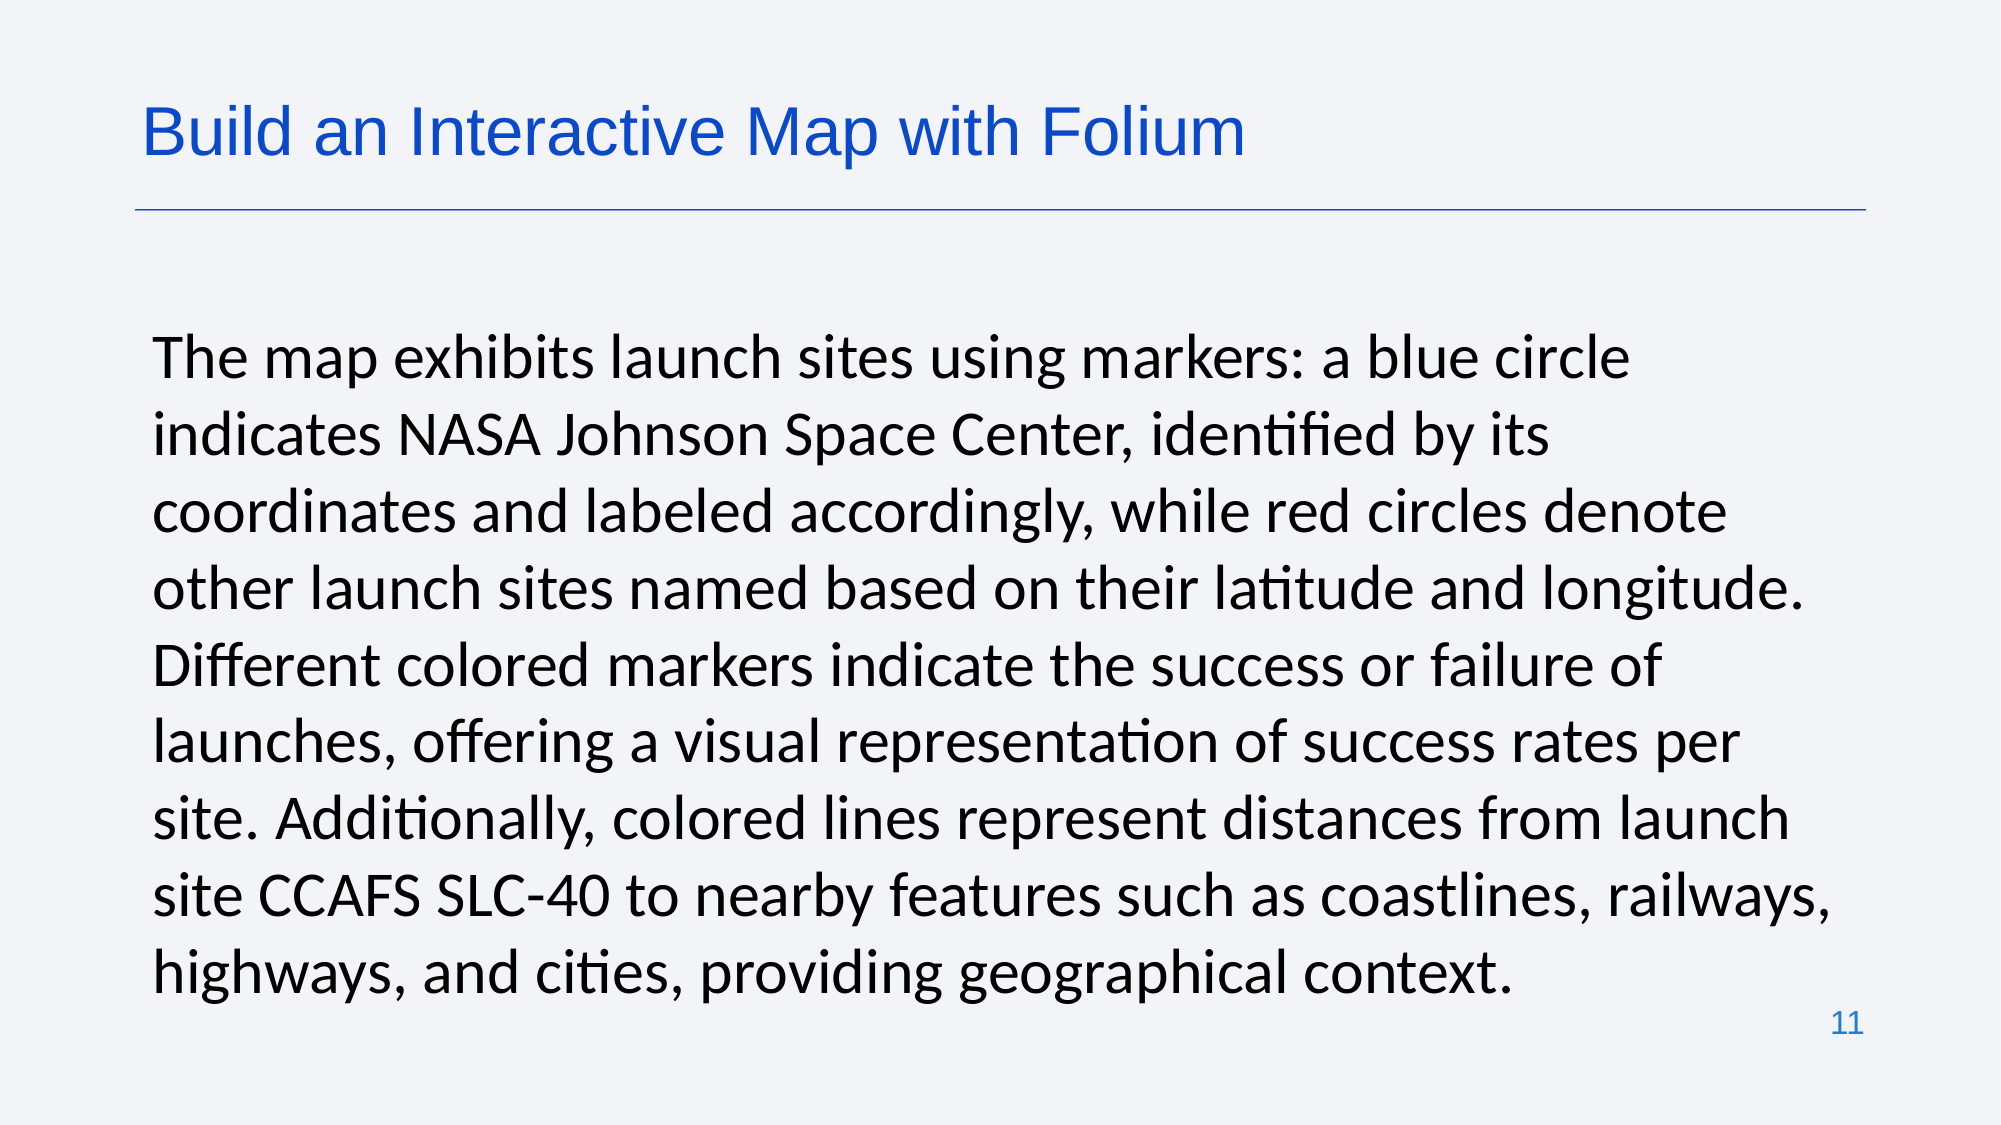

Build an Interactive Map with Folium
The map exhibits launch sites using markers: a blue circle indicates NASA Johnson Space Center, identified by its coordinates and labeled accordingly, while red circles denote other launch sites named based on their latitude and longitude. Different colored markers indicate the success or failure of launches, offering a visual representation of success rates per site. Additionally, colored lines represent distances from launch site CCAFS SLC-40 to nearby features such as coastlines, railways, highways, and cities, providing geographical context.

11